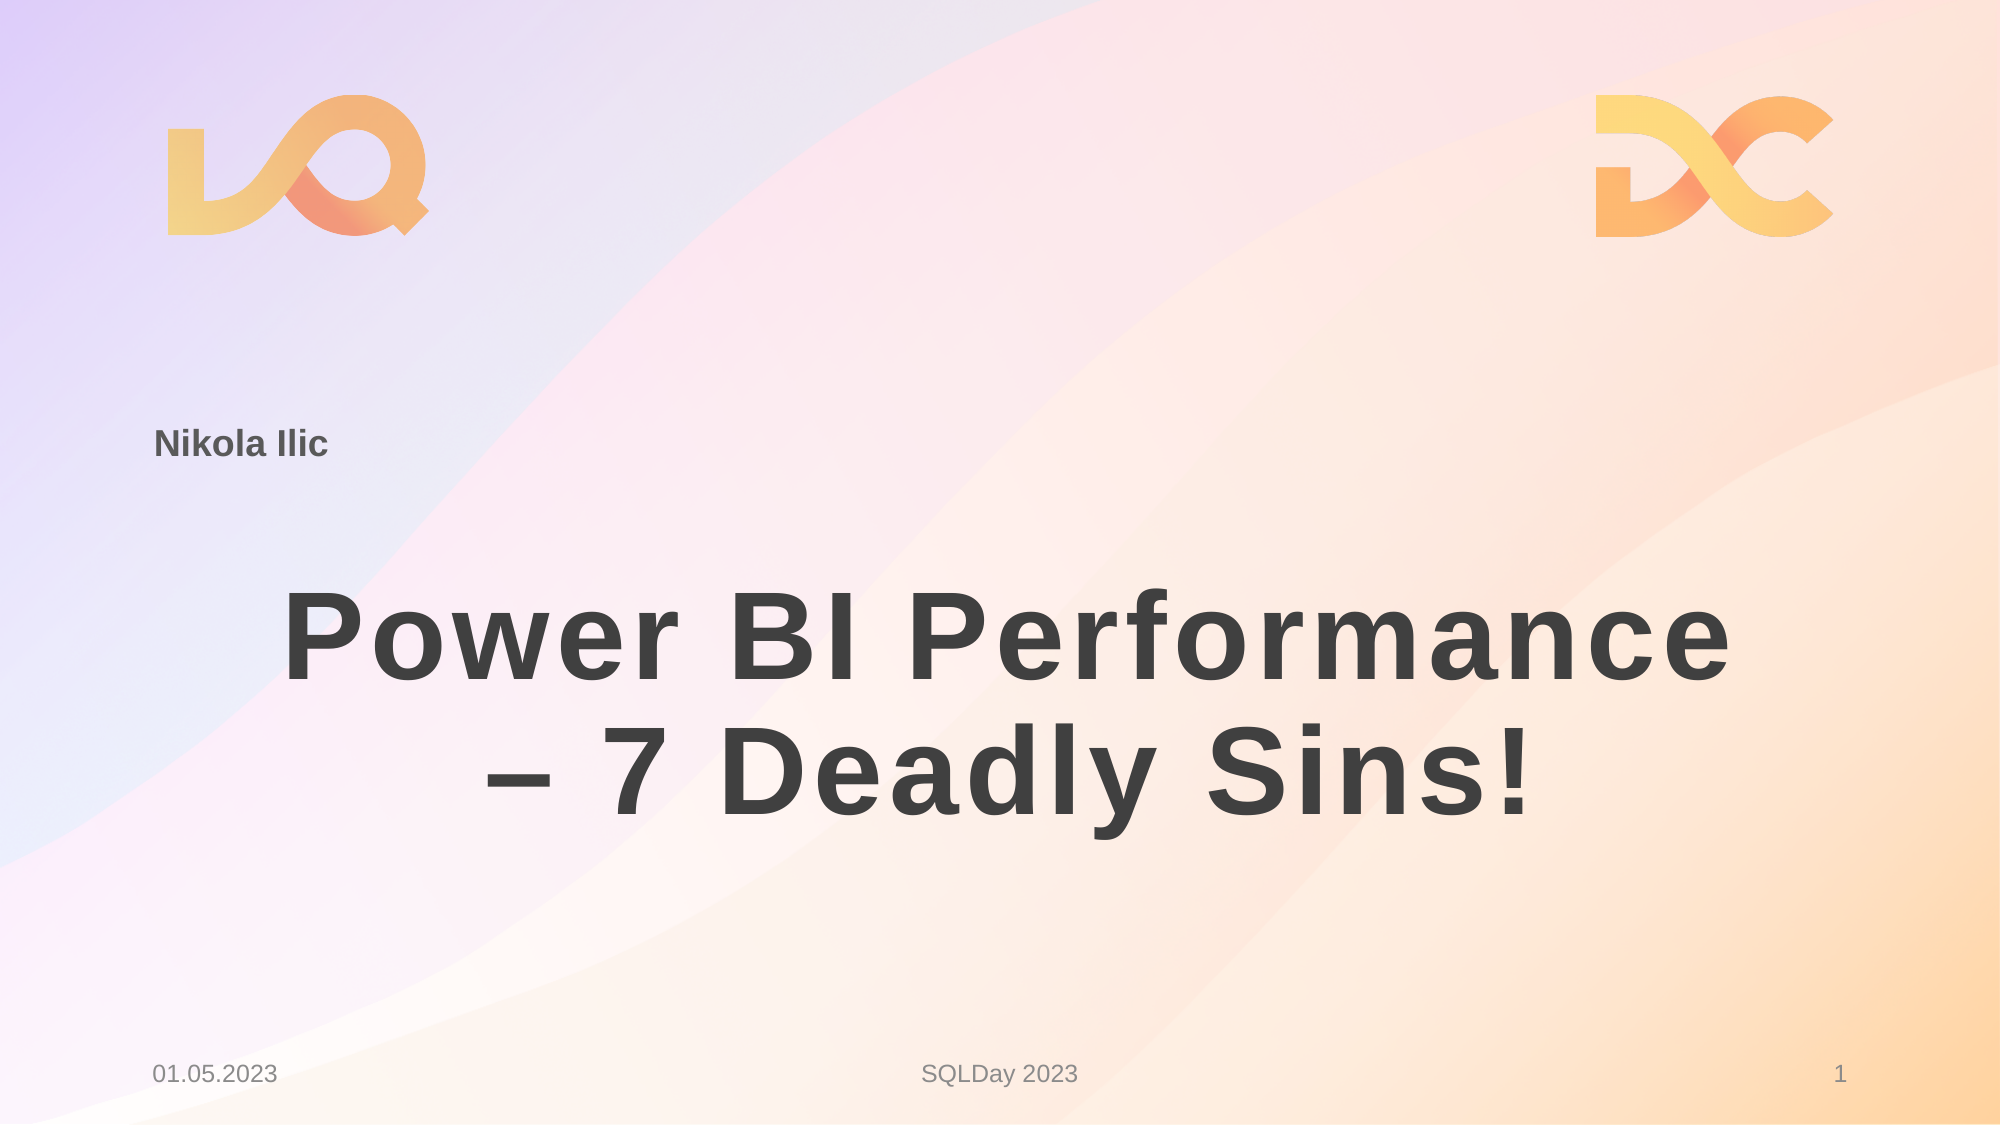

Nikola Ilic
Power BI Performance – 7 Deadly Sins!
01.05.2023
SQLDay 2023
1